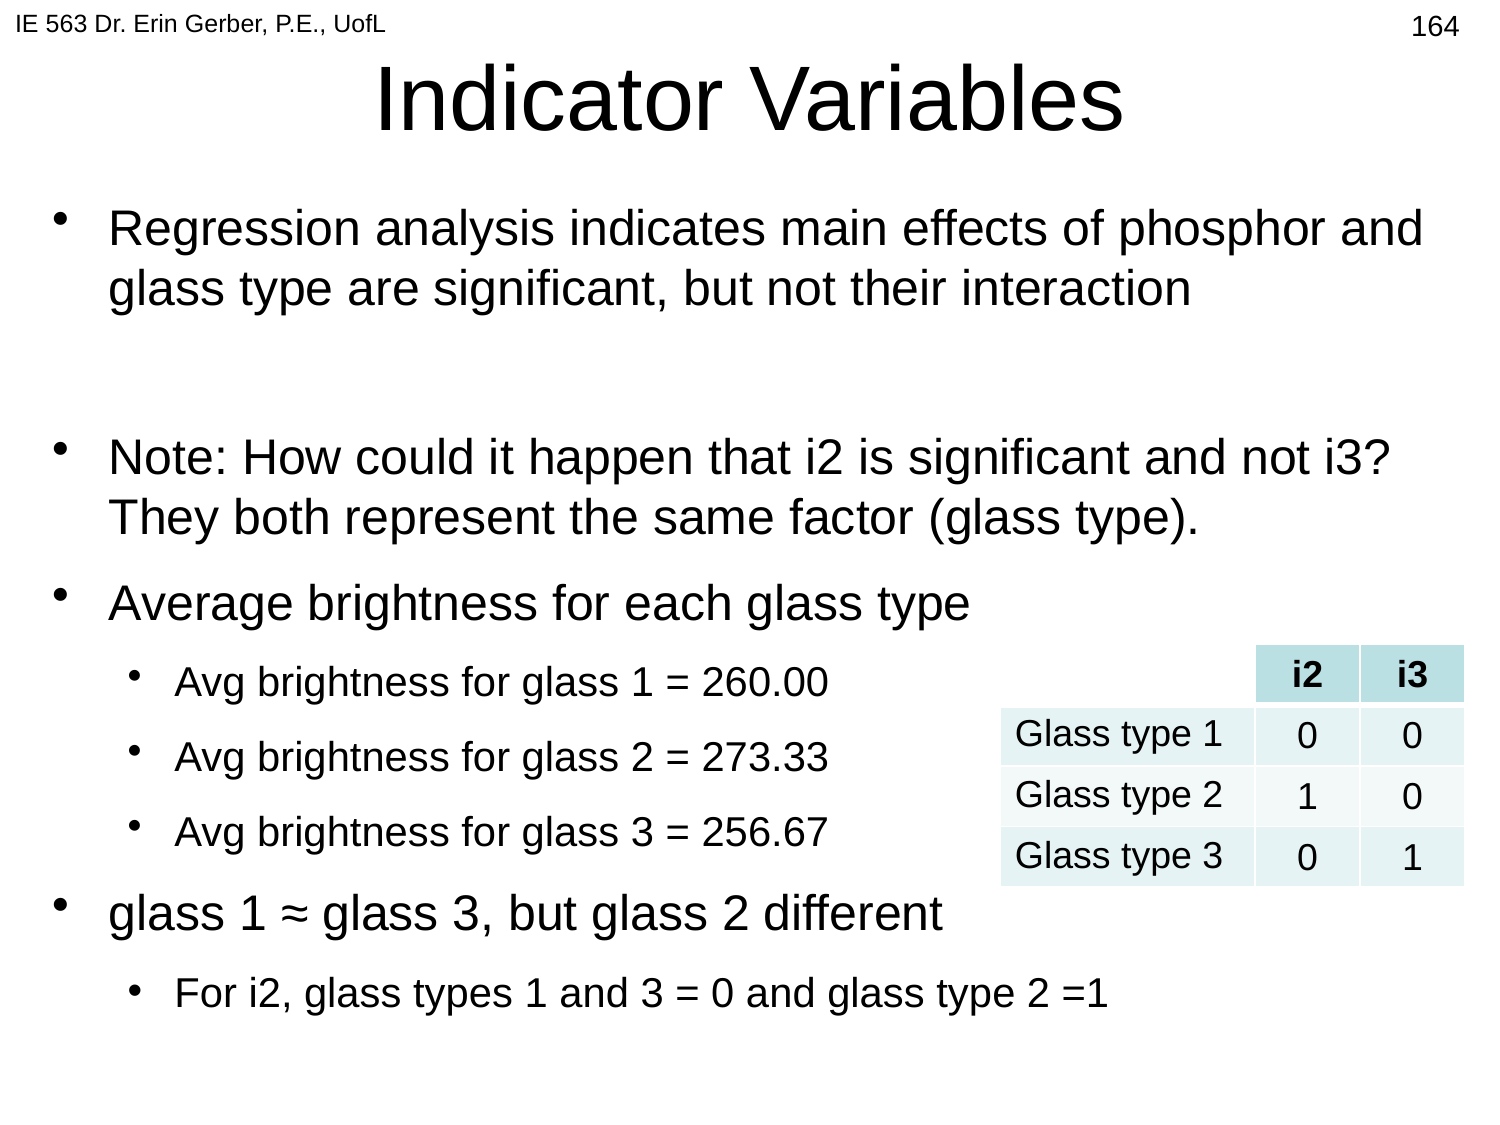

IE 563 Dr. Erin Gerber, P.E., UofL
# Indicator Variables
164
Regression analysis indicates main effects of phosphor and glass type are significant, but not their interaction

Note: How could it happen that i2 is significant and not i3?  They both represent the same factor (glass type).
Average brightness for each glass type
Avg brightness for glass 1 = 260.00
Avg brightness for glass 2 = 273.33
Avg brightness for glass 3 = 256.67
glass 1 ≈ glass 3, but glass 2 different
For i2, glass types 1 and 3 = 0 and glass type 2 =1

|  | i2 | i3 |
| --- | --- | --- |
| Glass type 1 | 0 | 0 |
| Glass type 2 | 1 | 0 |
| Glass type 3 | 0 | 1 |